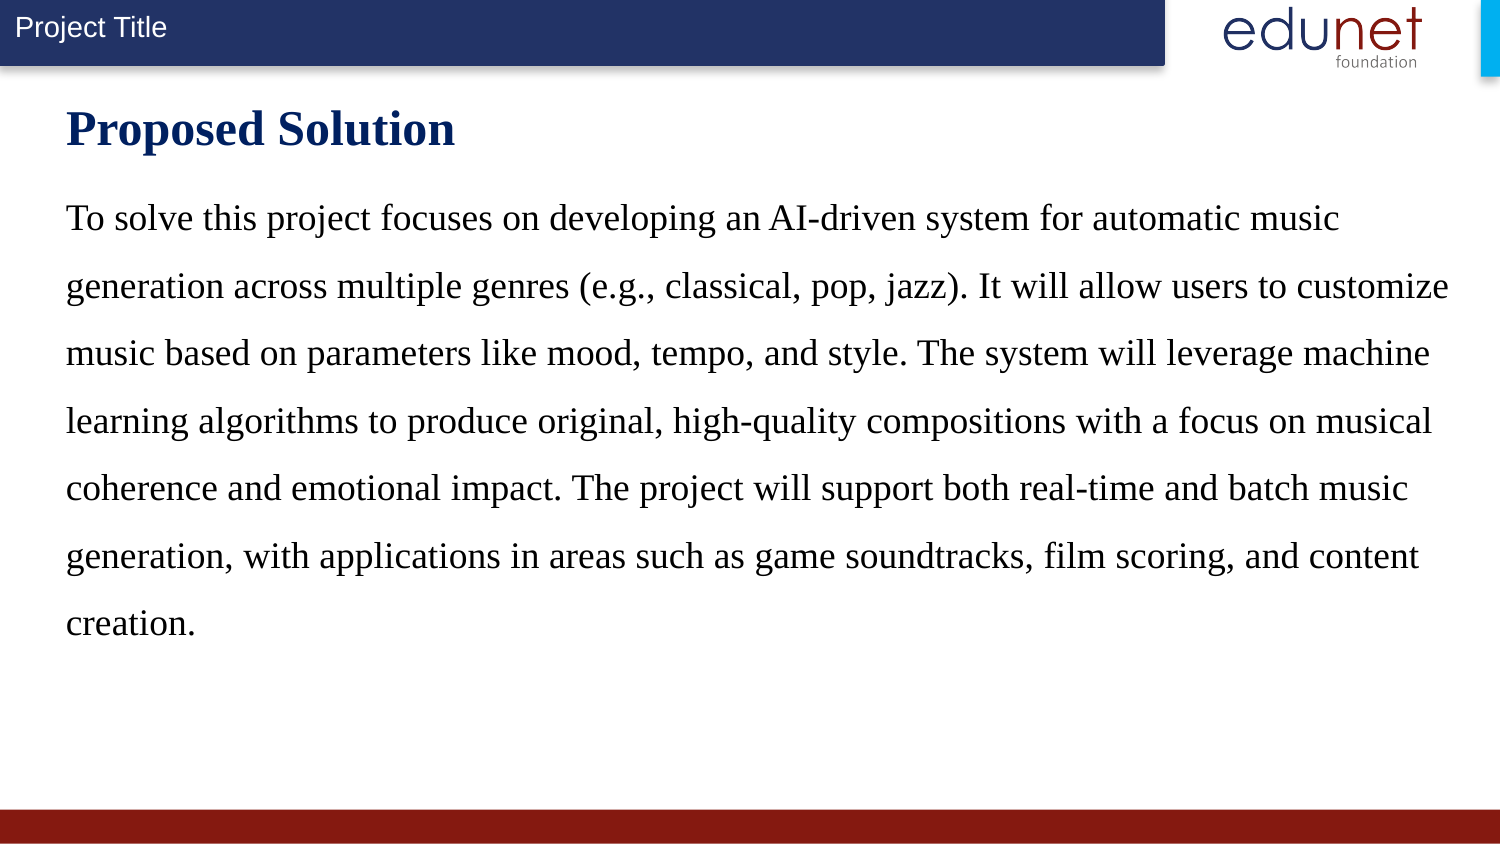

# Proposed Solution
To solve this project focuses on developing an AI-driven system for automatic music generation across multiple genres (e.g., classical, pop, jazz). It will allow users to customize music based on parameters like mood, tempo, and style. The system will leverage machine learning algorithms to produce original, high-quality compositions with a focus on musical coherence and emotional impact. The project will support both real-time and batch music generation, with applications in areas such as game soundtracks, film scoring, and content creation.